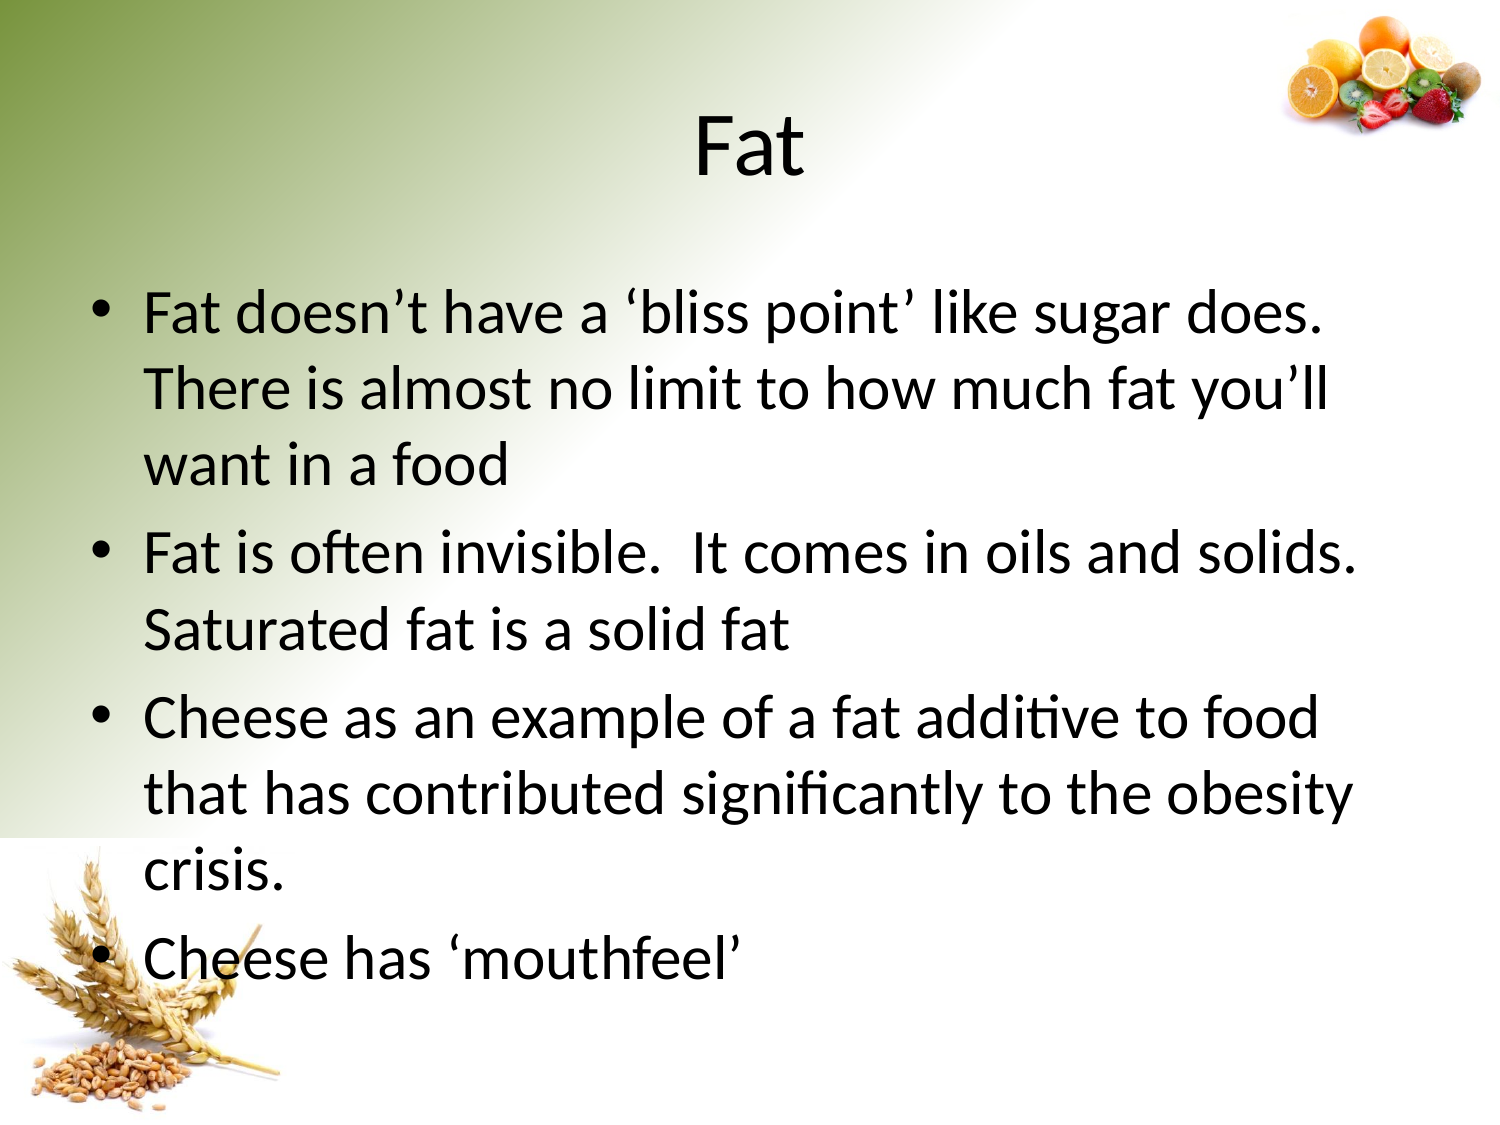

# Fat
Fat doesn’t have a ‘bliss point’ like sugar does.  There is almost no limit to how much fat you’ll want in a food
Fat is often invisible.  It comes in oils and solids.  Saturated fat is a solid fat
Cheese as an example of a fat additive to food that has contributed significantly to the obesity crisis.
Cheese has ‘mouthfeel’